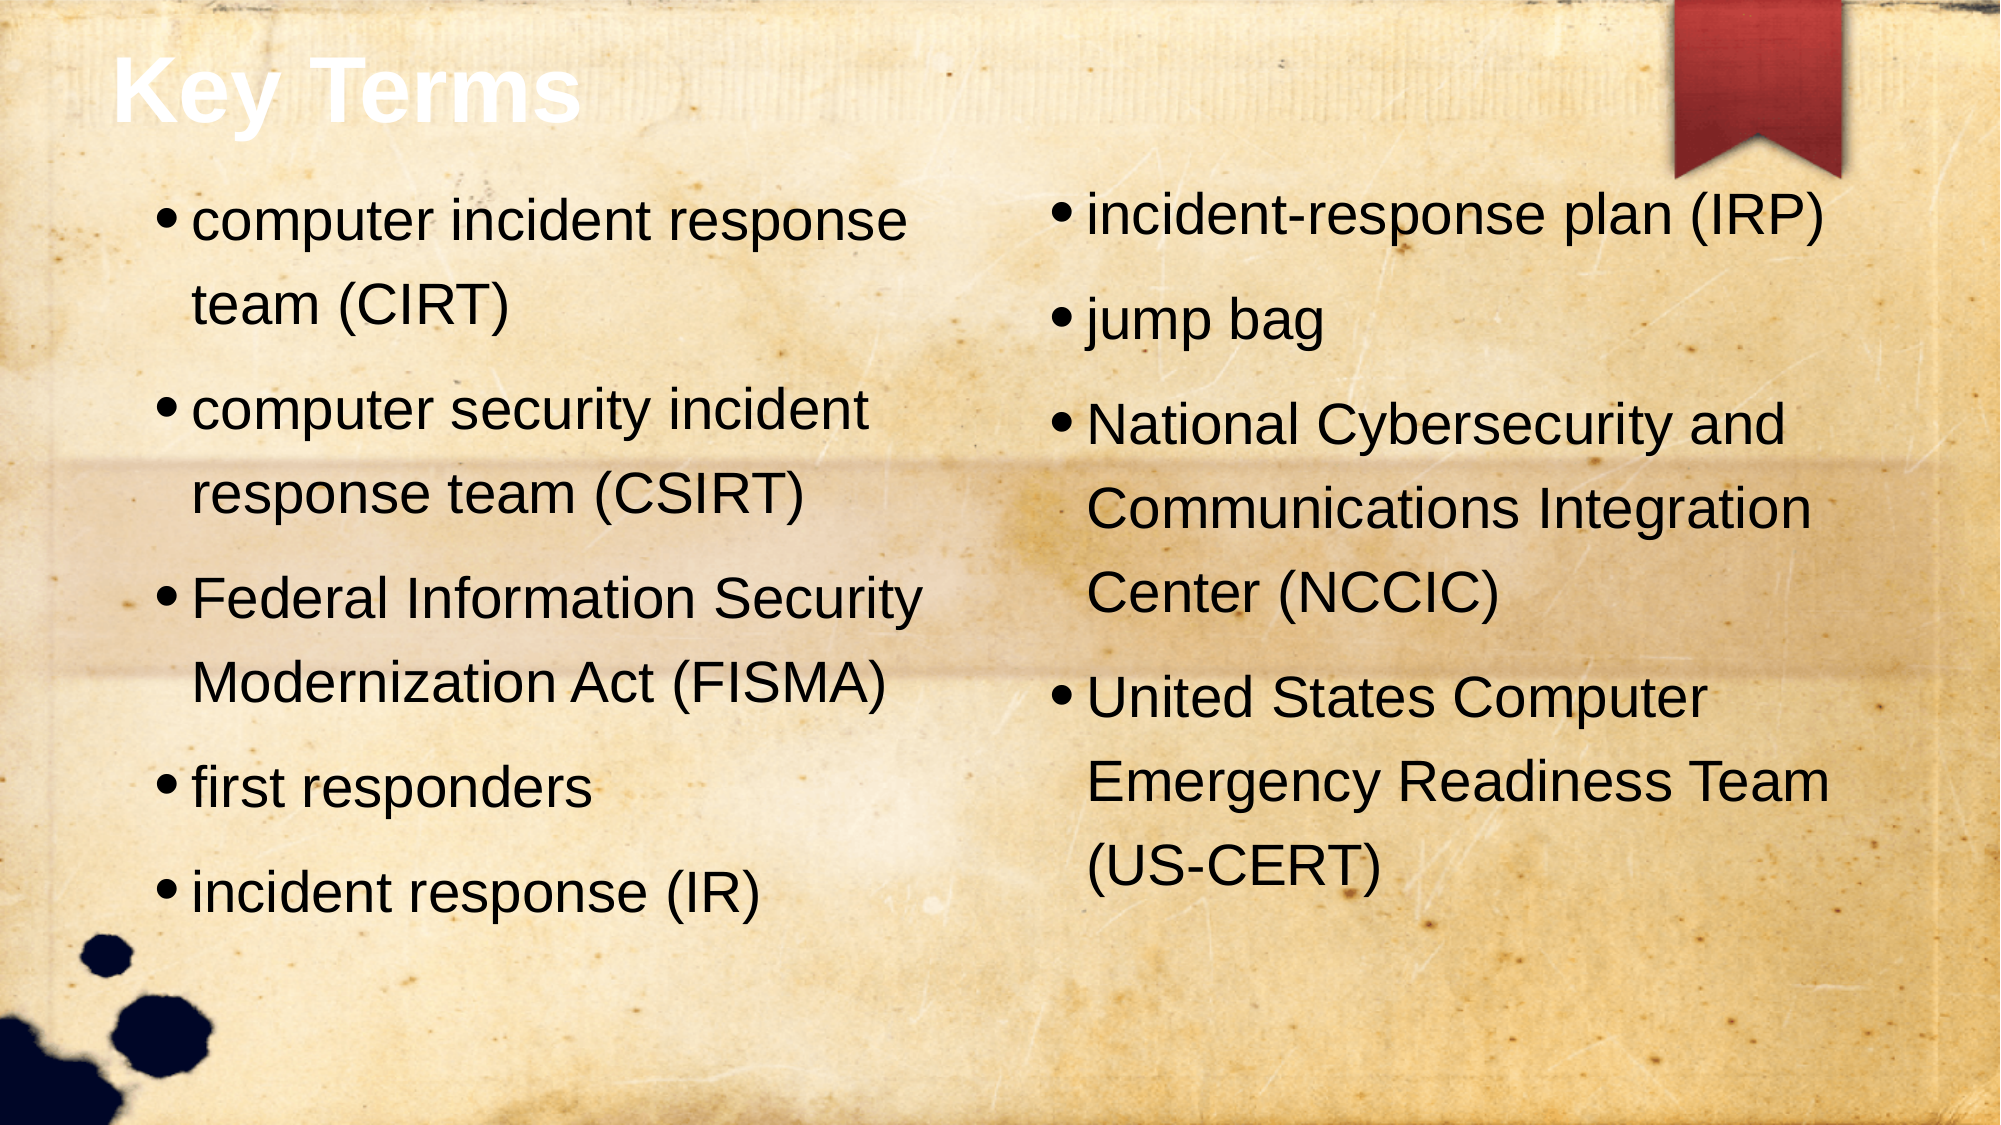

Key Terms
incident-response plan (IRP)
jump bag
National Cybersecurity and Communications Integration Center (NCCIC)
United States Computer Emergency Readiness Team (US-CERT)
computer incident response team (CIRT)
computer security incident response team (CSIRT)
Federal Information Security Modernization Act (FISMA)
first responders
incident response (IR)